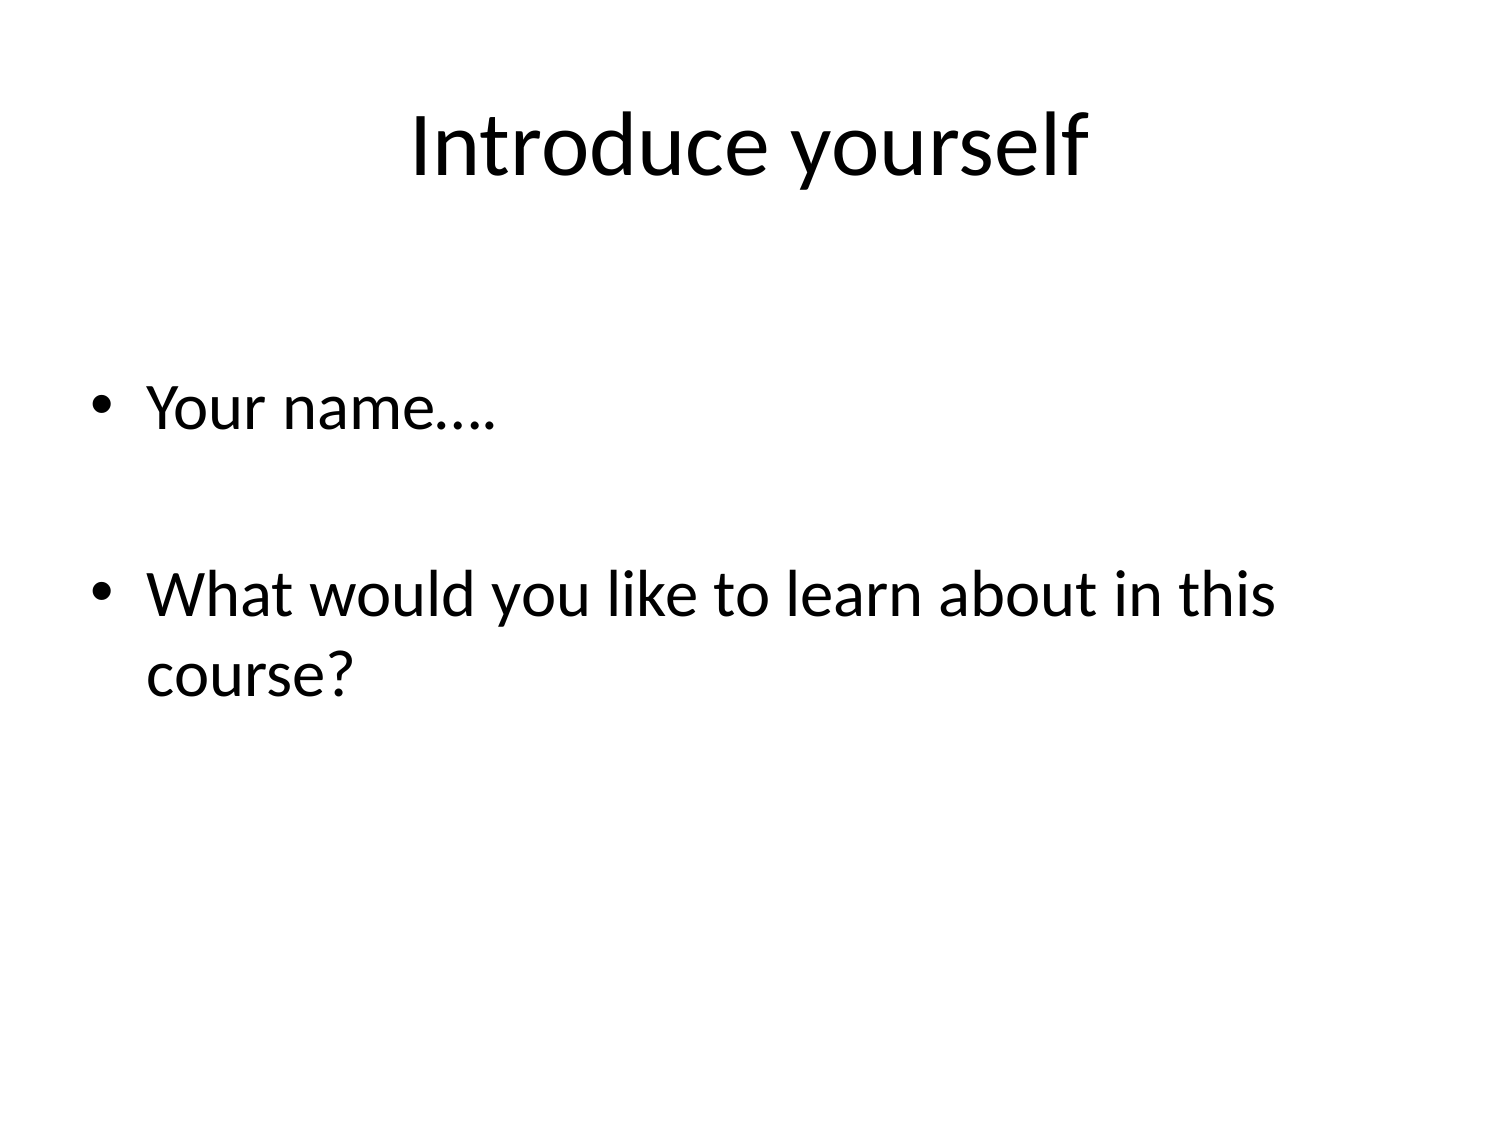

# Introduce yourself

Your name….

What would you like to learn about in this course?